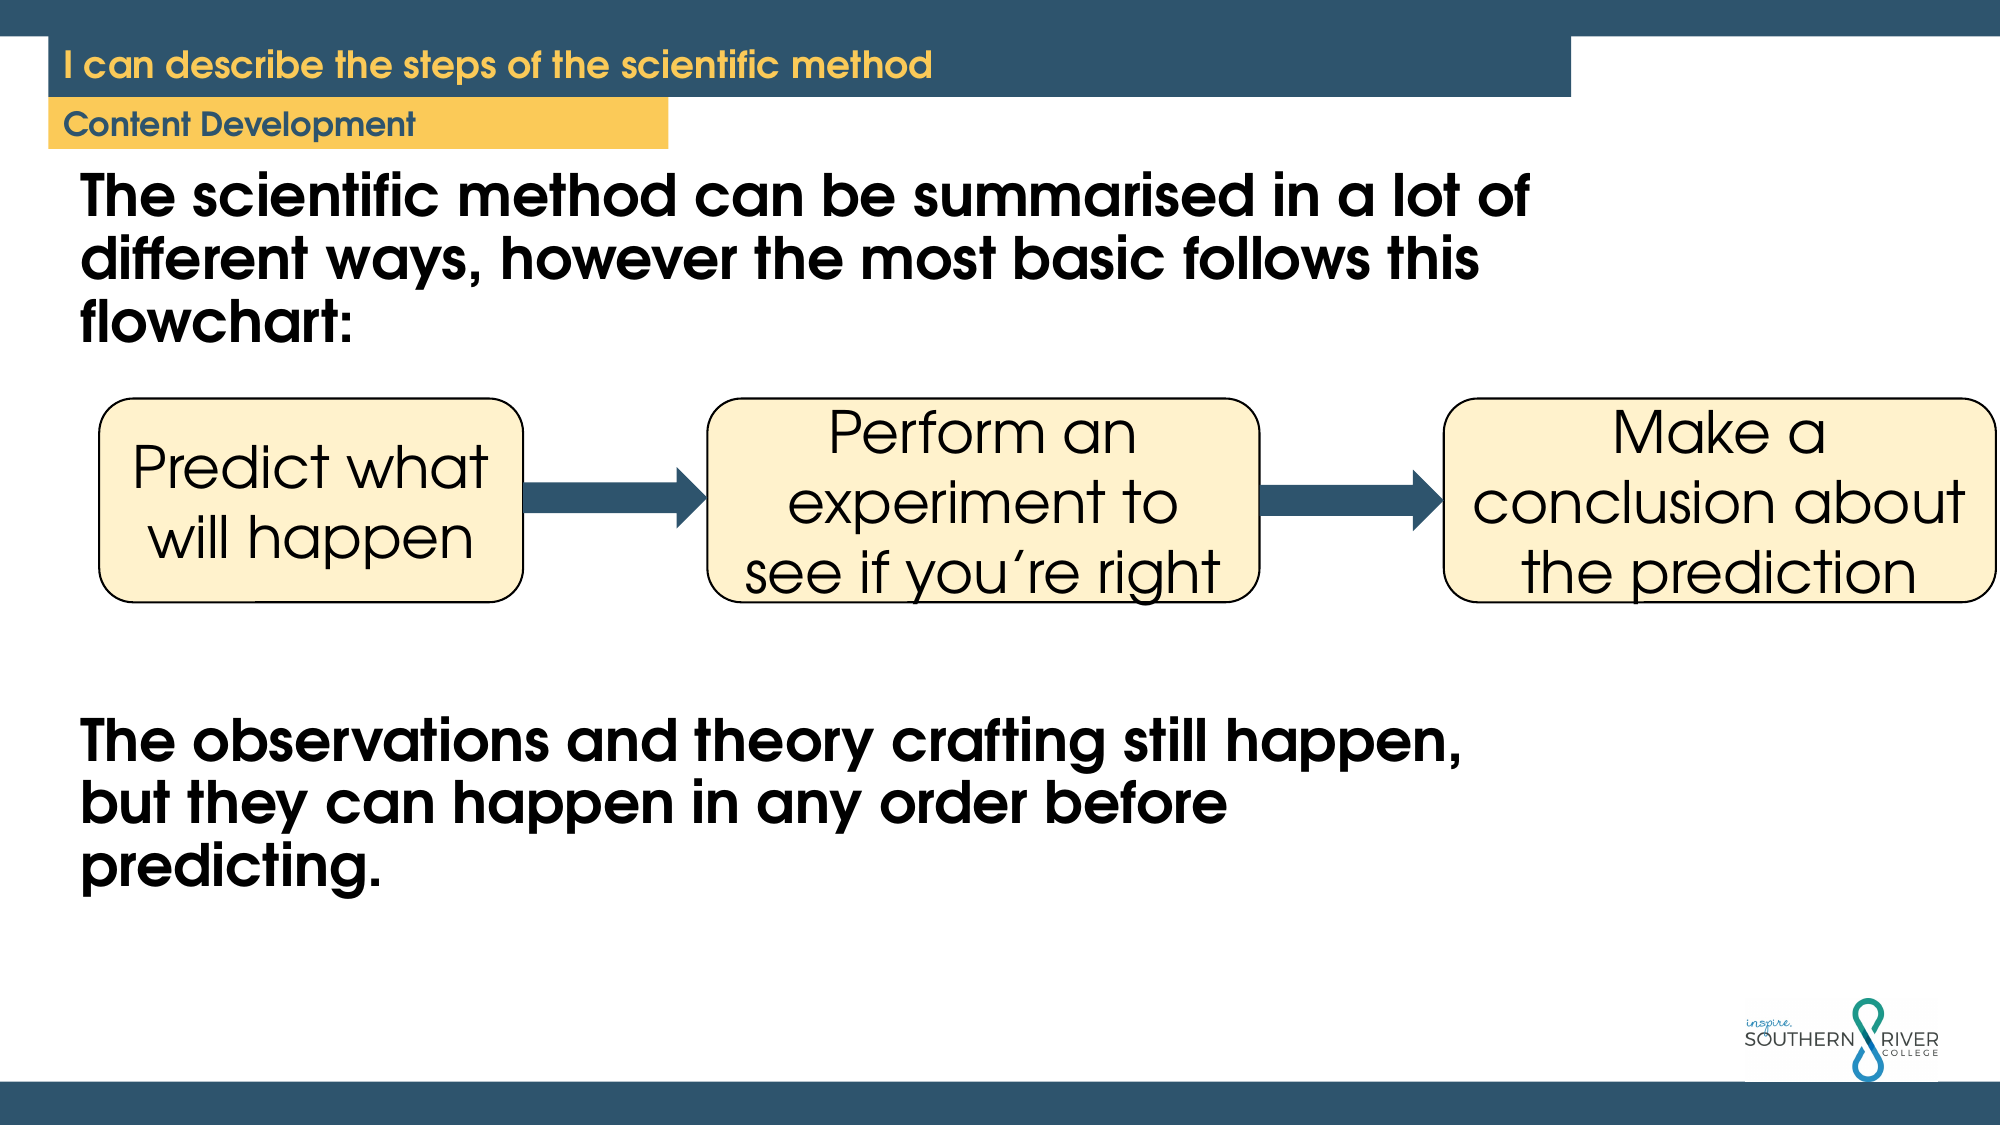

I can describe the steps of the scientific method
The scientific method can be summarised in a lot of different ways, however the most basic follows this flowchart:

The observations and theory crafting still happen, but they can happen in any order before predicting.
Predict what will happen
Perform an experiment to see if you’re right

Make a conclusion about the prediction